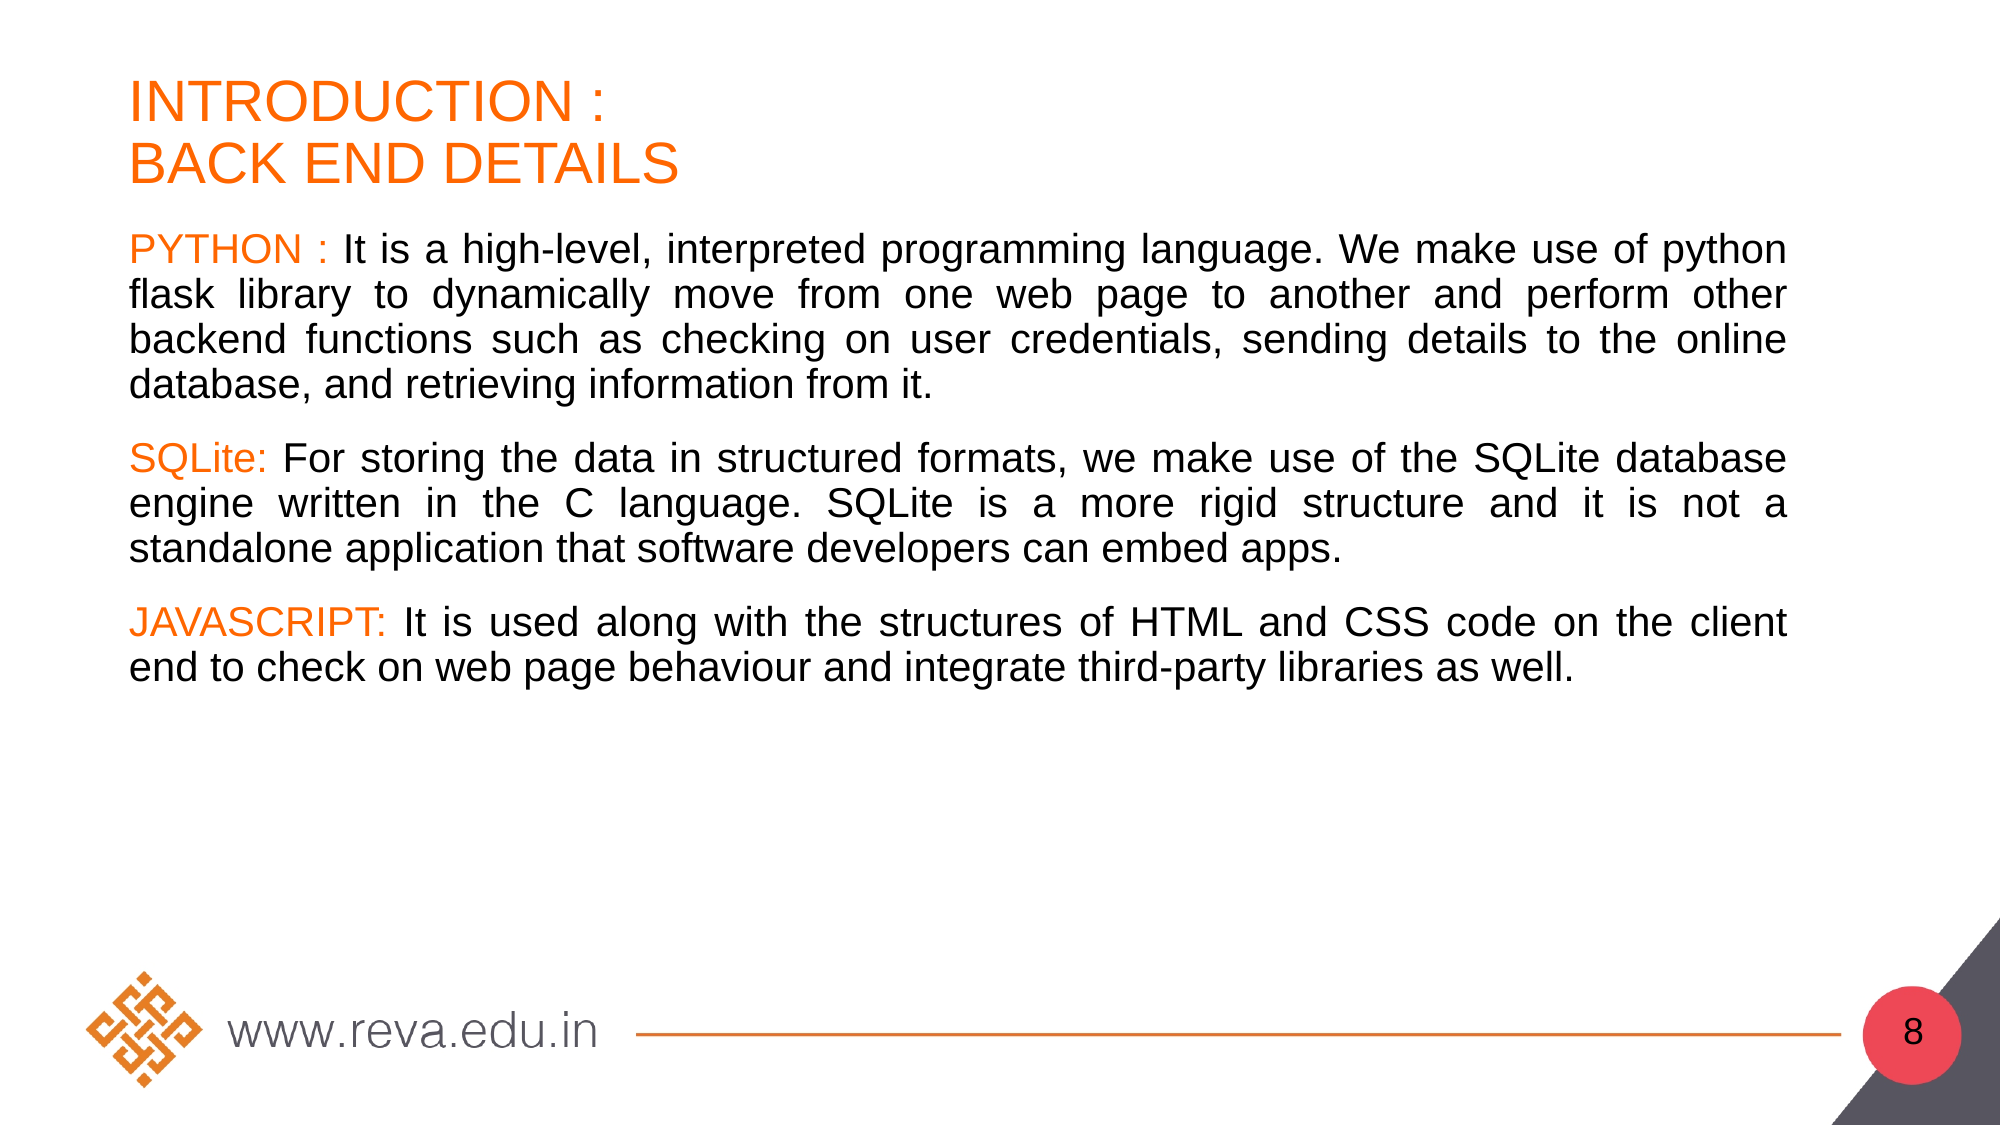

# Introduction : back end details
PYTHON : It is a high-level, interpreted programming language. We make use of python flask library to dynamically move from one web page to another and perform other backend functions such as checking on user credentials, sending details to the online database, and retrieving information from it.
SQLite: For storing the data in structured formats, we make use of the SQLite database engine written in the C language. SQLite is a more rigid structure and it is not a standalone application that software developers can embed apps.
JAVASCRIPT: It is used along with the structures of HTML and CSS code on the client end to check on web page behaviour and integrate third-party libraries as well.

8